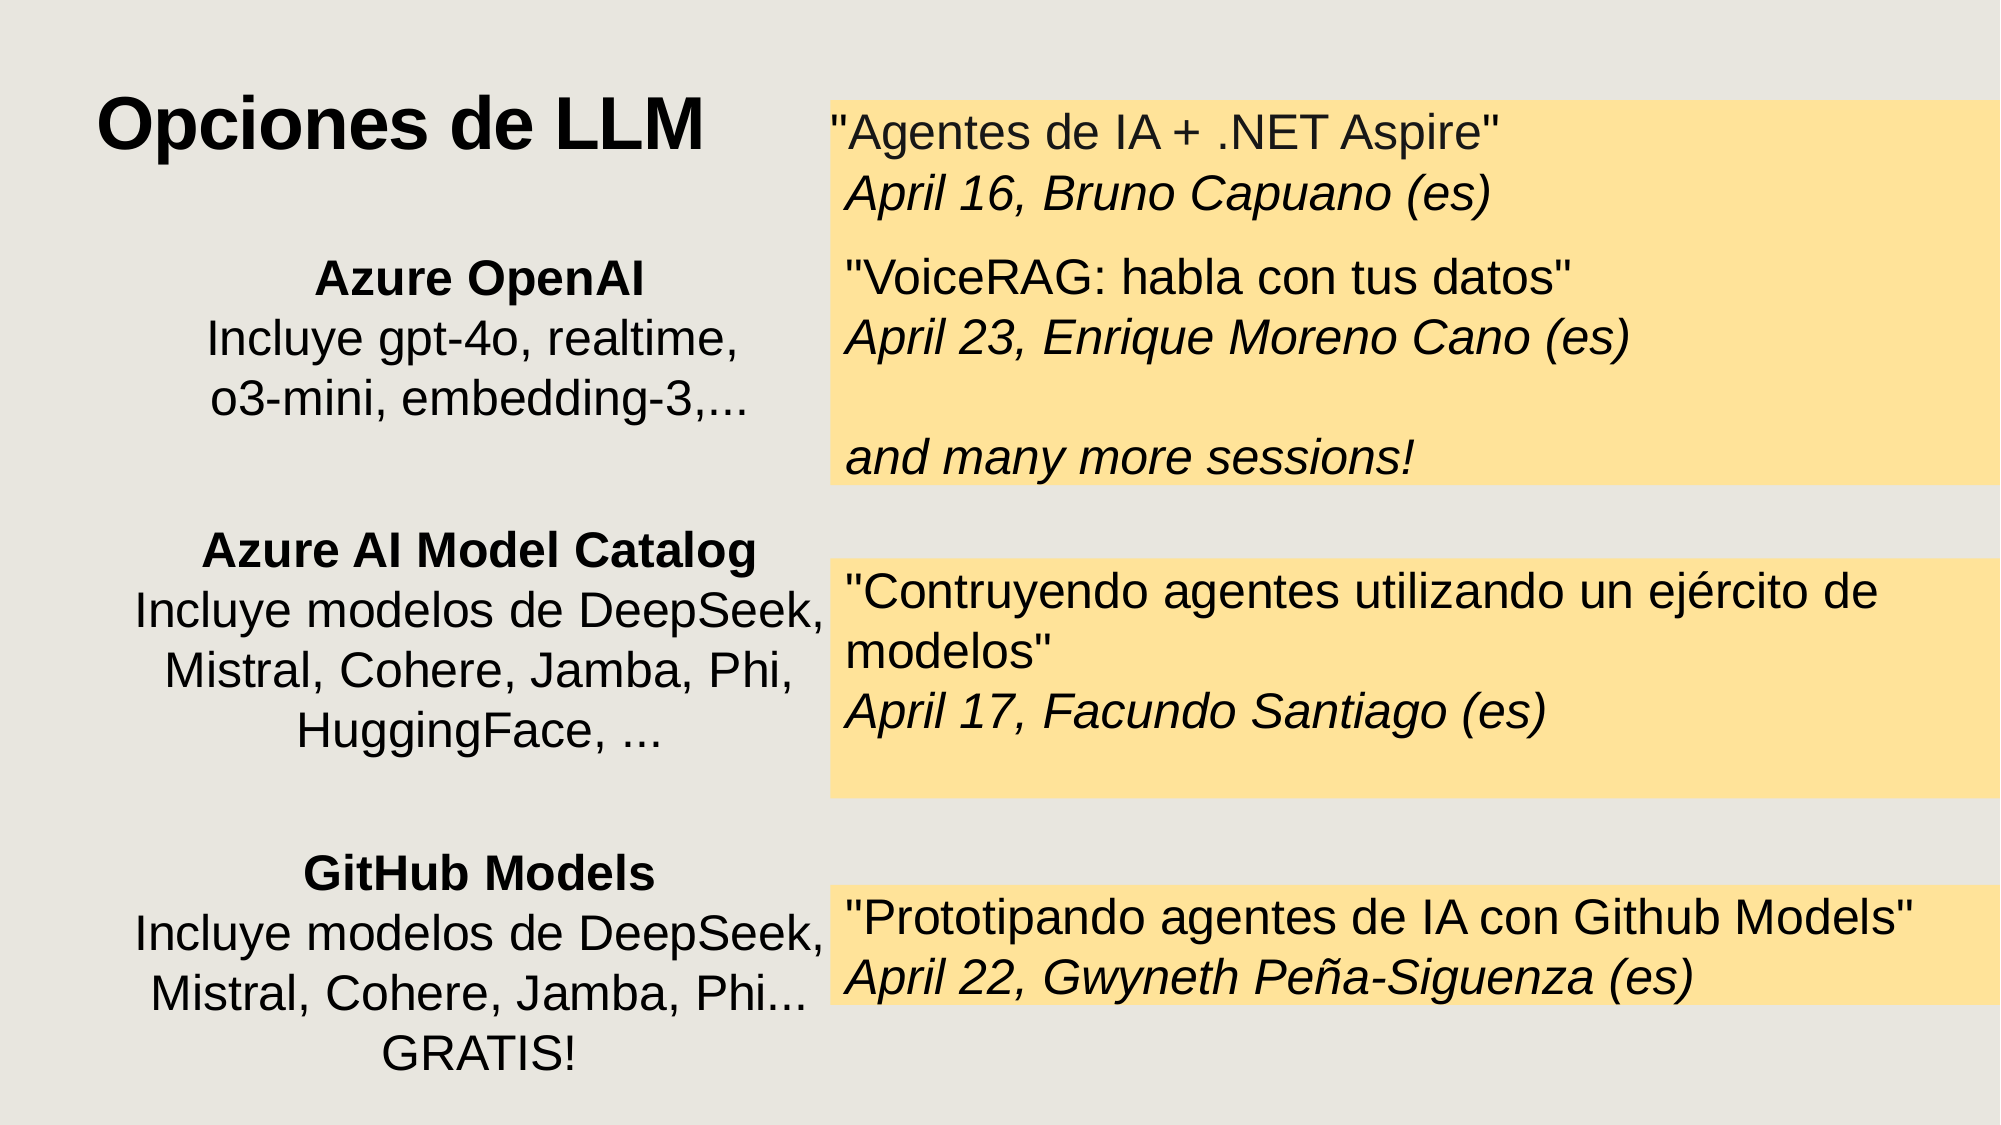

# Opciones de LLM
"Agentes de IA + .NET Aspire"
April 16, Bruno Capuano (es)🩷
"VoiceRAG: habla con tus datos"
April 23, Enrique Moreno Cano (es)🩷

and many more sessions!
Azure OpenAI
Incluye gpt-4o, realtime,
o3-mini, embedding-3,...
Azure AI Model Catalog
Incluye modelos de DeepSeek, Mistral, Cohere, Jamba, Phi, HuggingFace, ...

"Contruyendo agentes utilizando un ejército de modelos"
April 17, Facundo Santiago (es)🩷

GitHub Models
Incluye modelos de DeepSeek, Mistral, Cohere, Jamba, Phi... GRATIS!
"Prototipando agentes de IA con Github Models"
April 22, Gwyneth Peña-Siguenza (es)🩷